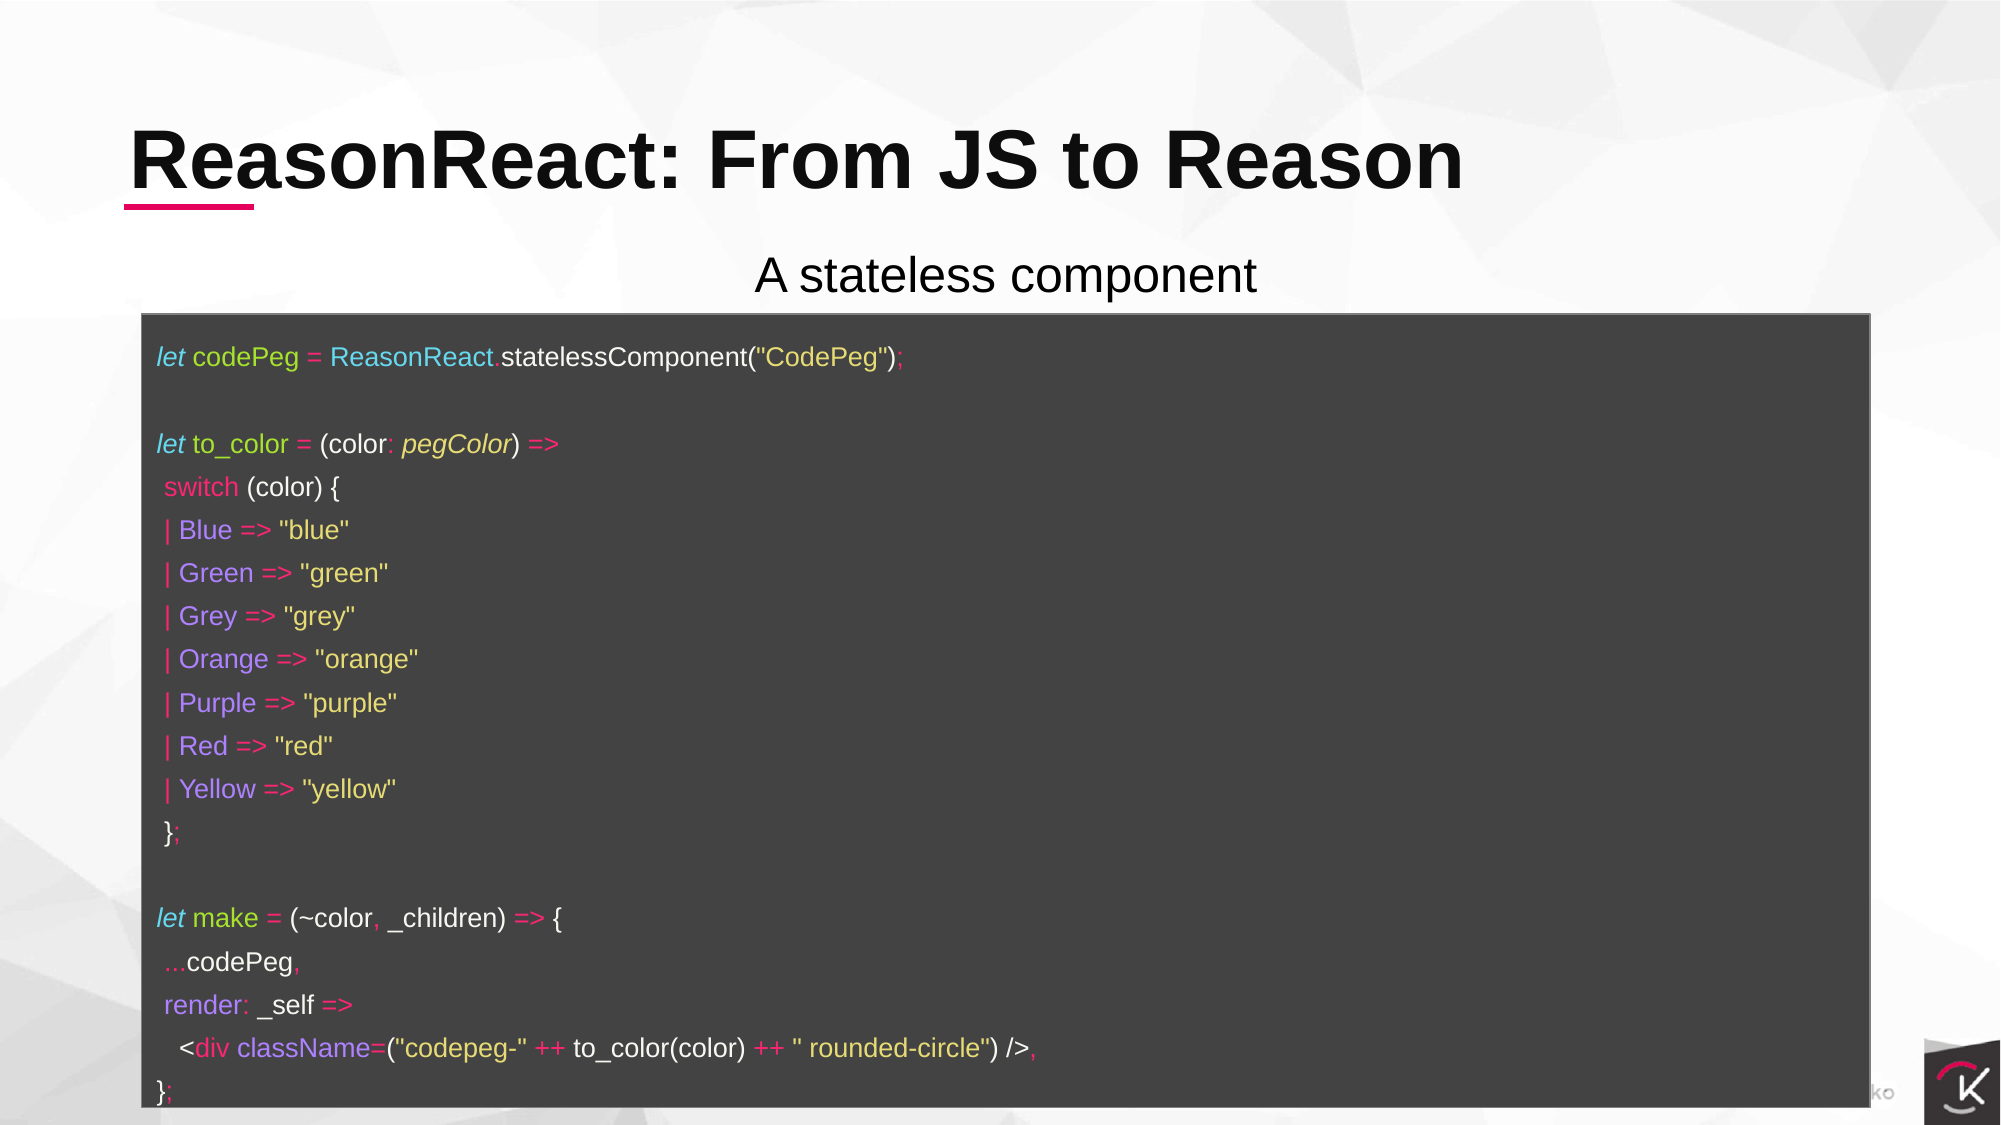

ReasonReact: From JS to Reason
A stateless component
let codePeg = ReasonReact.statelessComponent("CodePeg");

let to_color = (color: pegColor) =>
 switch (color) {
 | Blue => "blue"
 | Green => "green"
 | Grey => "grey"
 | Orange => "orange"
 | Purple => "purple"
 | Red => "red"
 | Yellow => "yellow"
 };

let make = (~color, _children) => {
 ...codePeg,
 render: _self =>
   <div className=("codepeg-" ++ to_color(color) ++ " rounded-circle") />,
};